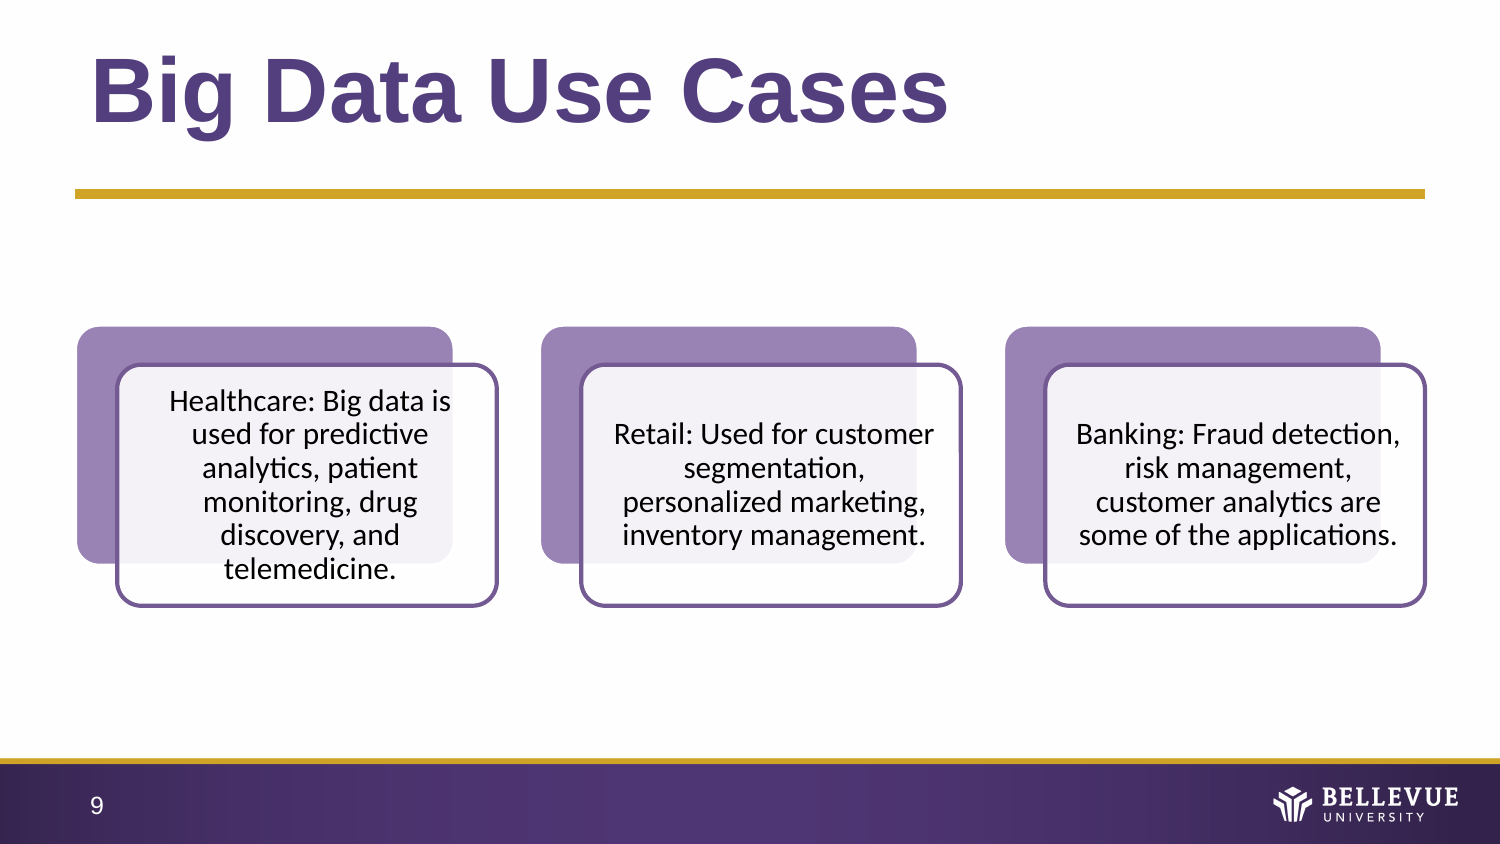

# Big Data Use Cases

Healthcare: Big data is used for predictive analytics, patient monitoring, drug discovery, and telemedicine.
Retail: Used for customer segmentation, personalized marketing, inventory management.
Banking: Fraud detection, risk management, customer analytics are some of the applications.